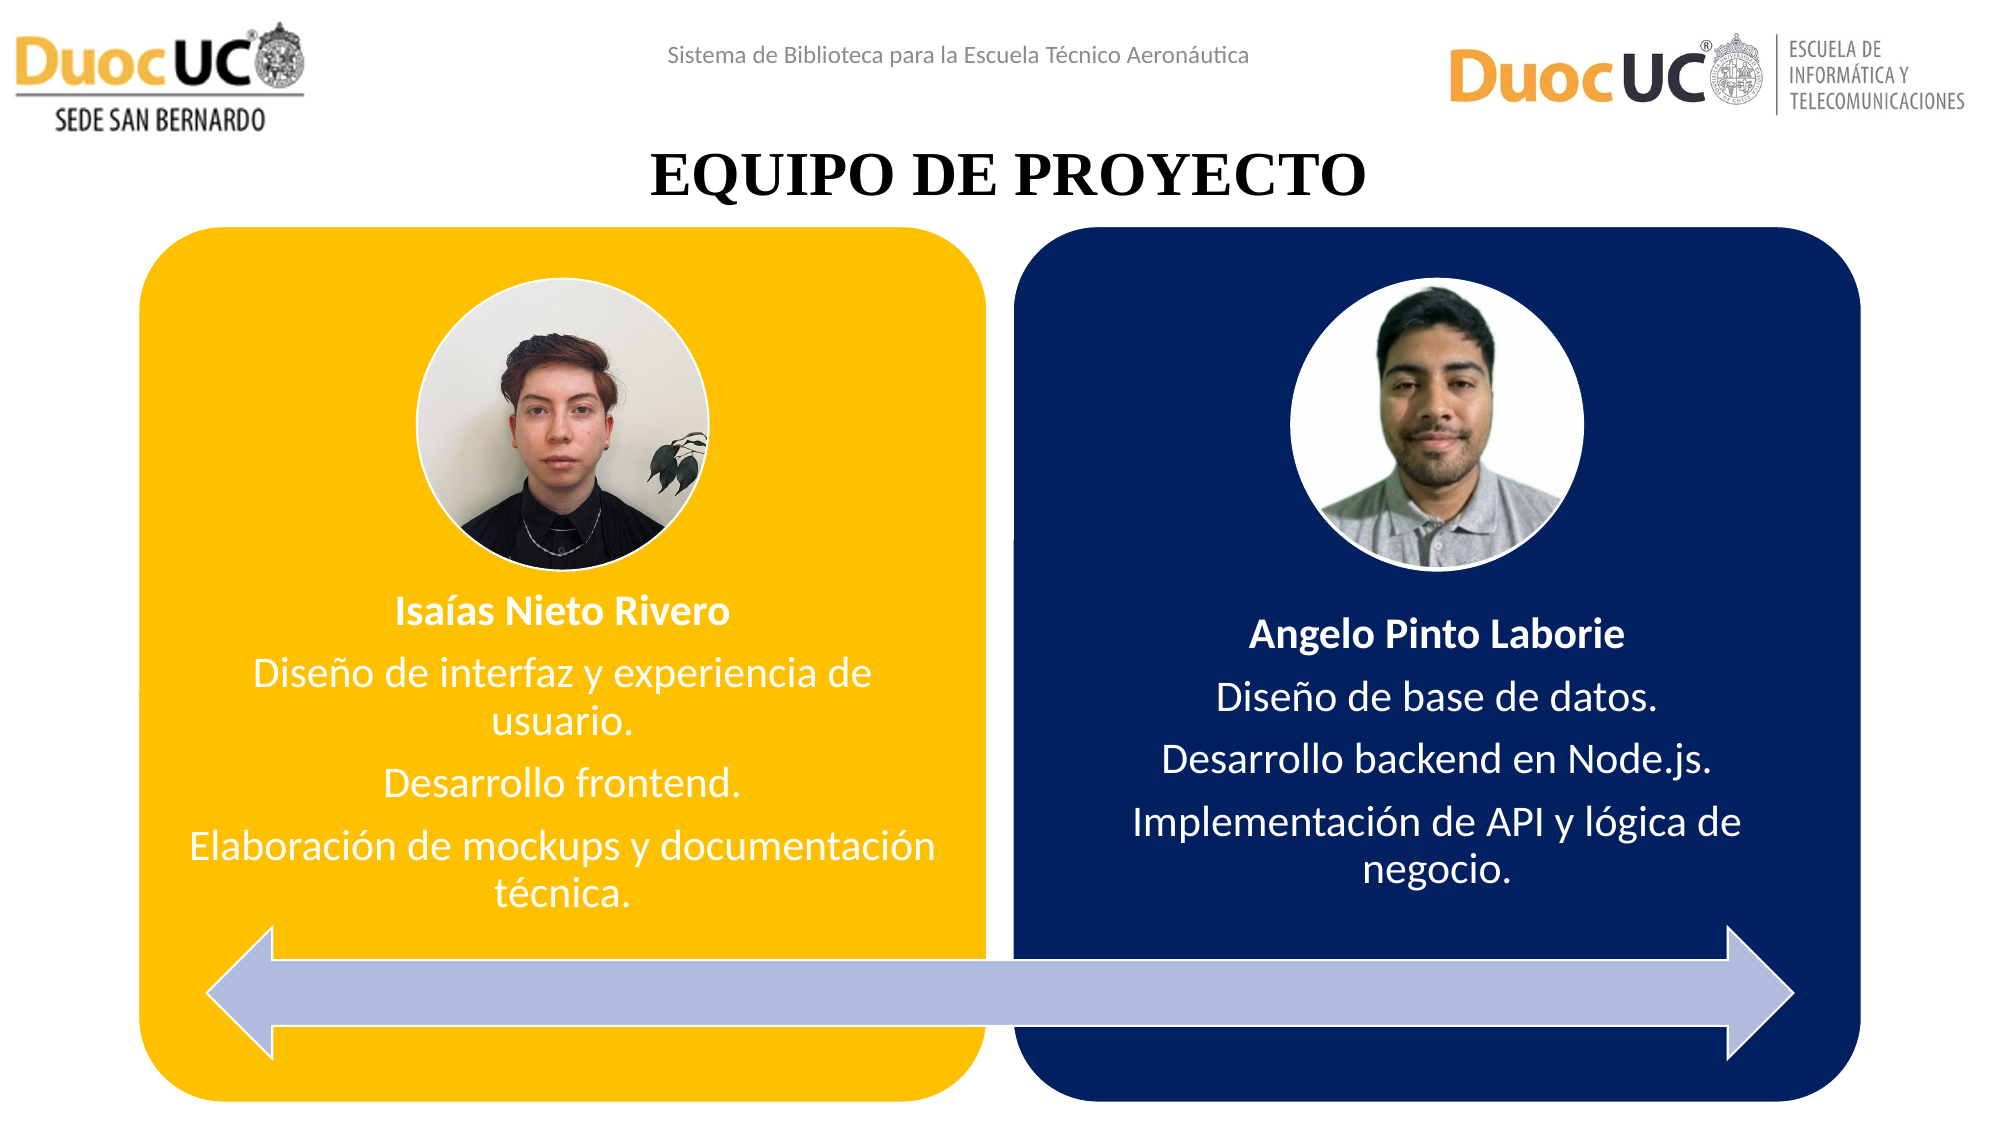

Sistema de Biblioteca para la Escuela Técnico Aeronáutica
# EQUIPO DE PROYECTO
Isaías Nieto Rivero
Diseño de interfaz y experiencia de usuario.
Desarrollo frontend.
Elaboración de mockups y documentación técnica.
Angelo Pinto Laborie
Diseño de base de datos.
Desarrollo backend en Node.js.
Implementación de API y lógica de negocio.